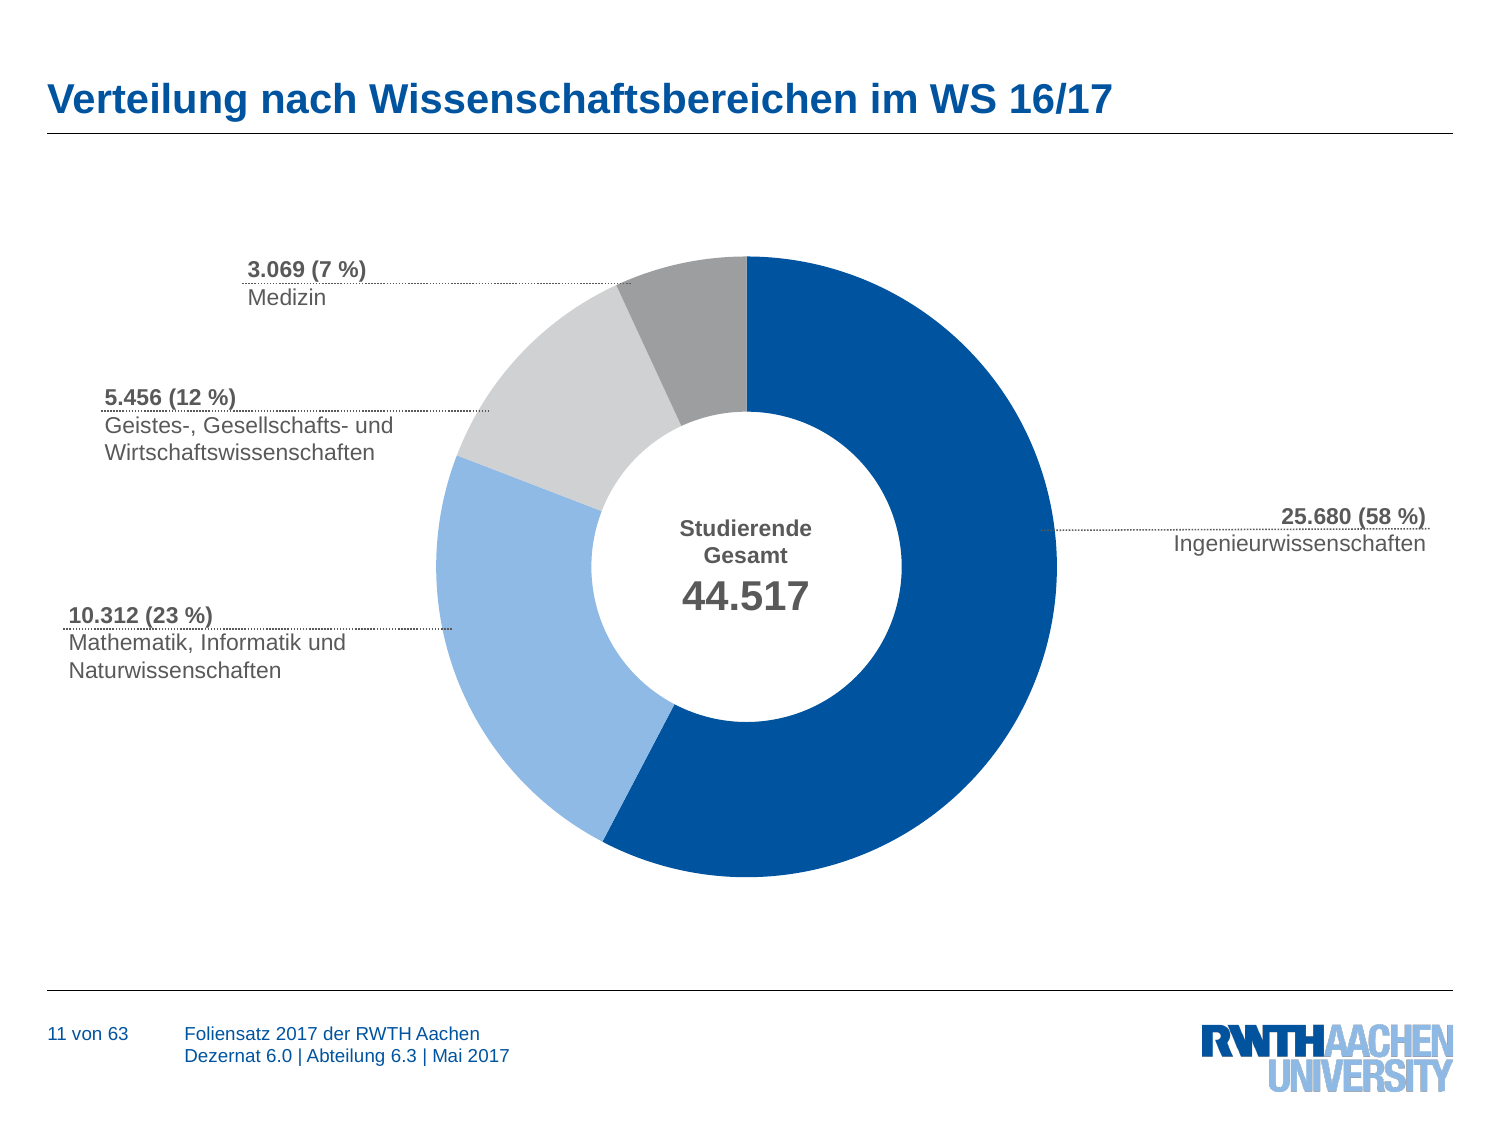

# Verteilung nach Wissenschaftsbereichen im WS 16/17

### Chart

| Category |  |
|---|---|
3.069 (7 %)
Medizin
5.456 (12 %)
Geistes-, Gesellschafts- und Wirtschaftswissenschaften
25.680 (58 %)
Ingenieurwissenschaften
Studierende Gesamt
44.517
10.312 (23 %)
Mathematik, Informatik und Naturwissenschaften
11 von 63